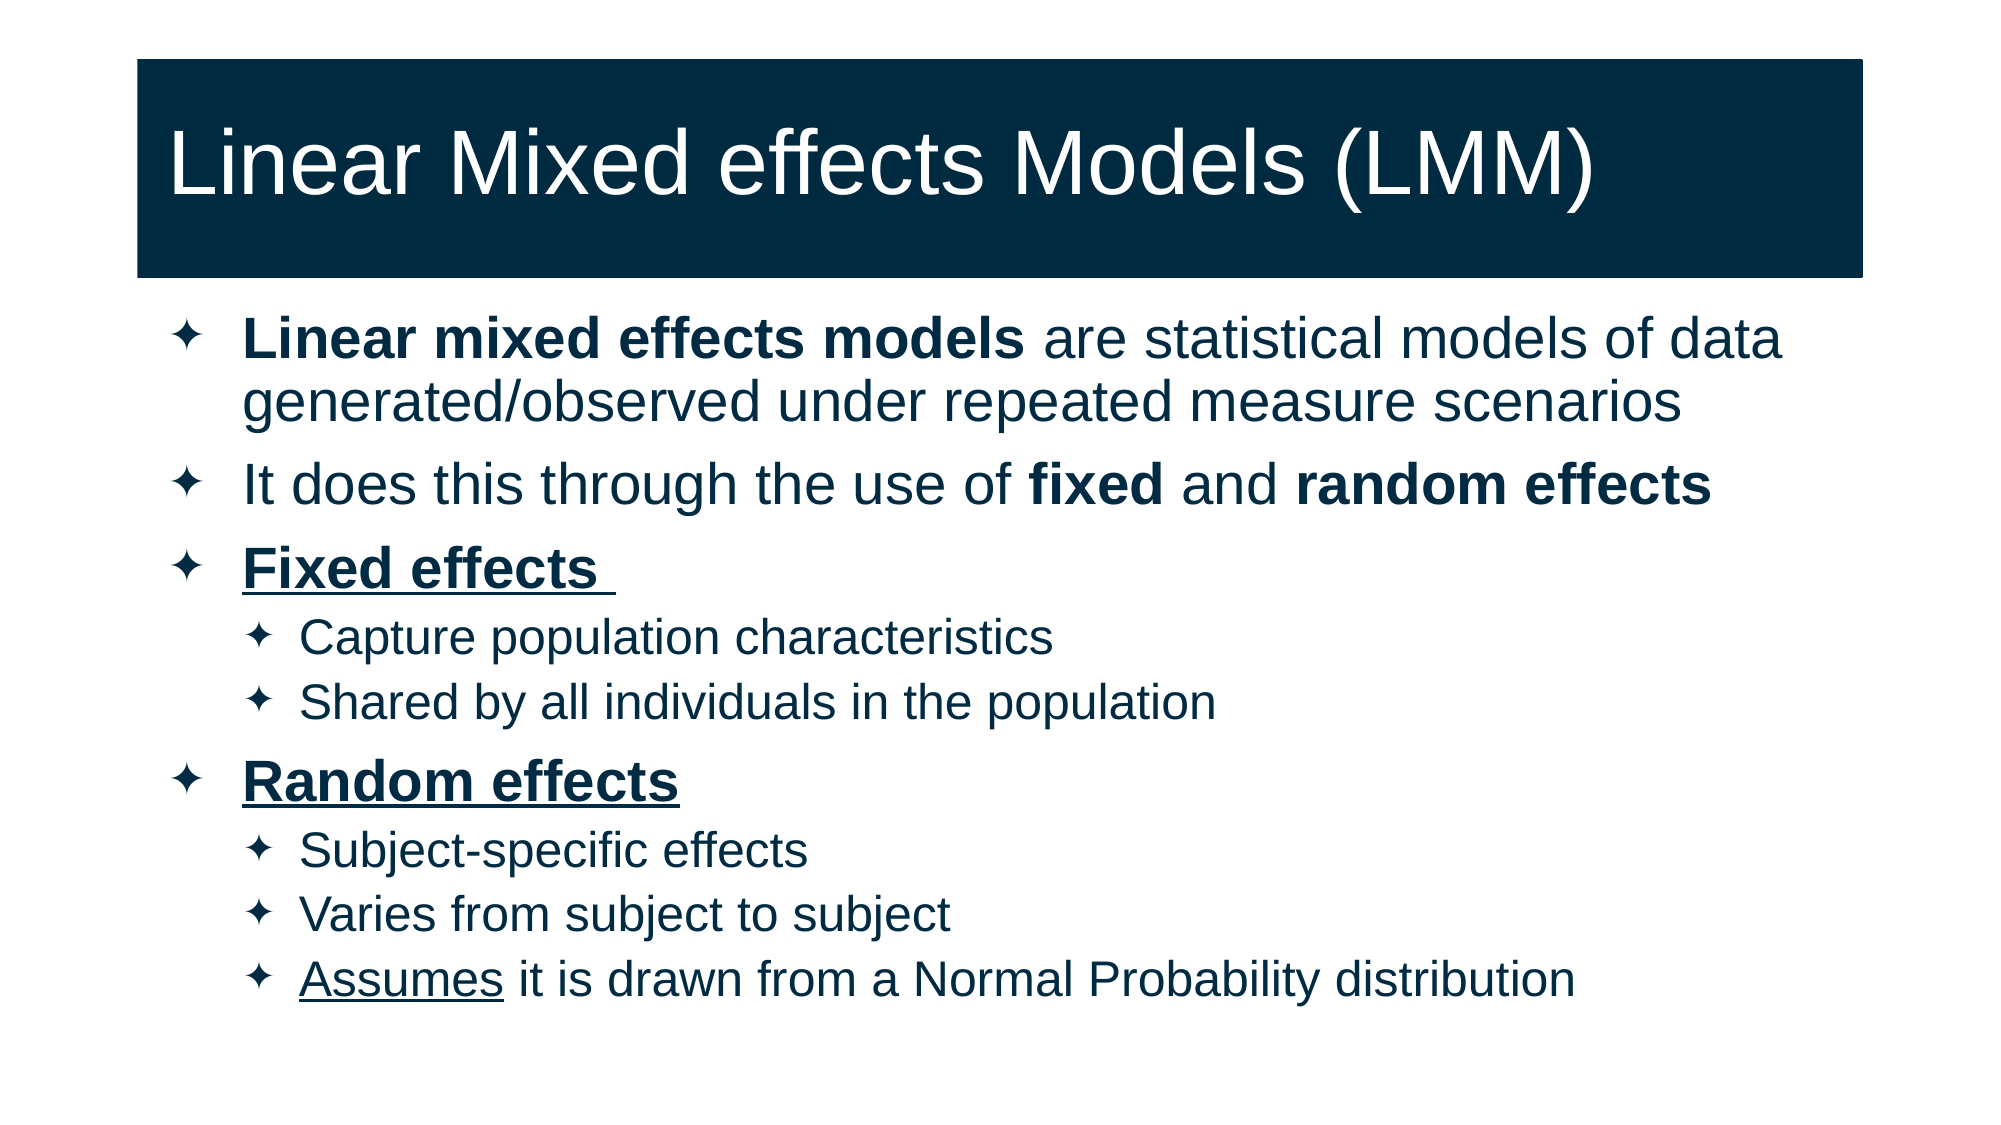

# Linear Mixed effects Models (LMM)
Linear mixed effects models are statistical models of data generated/observed under repeated measure scenarios
It does this through the use of fixed and random effects
Fixed effects
Capture population characteristics
Shared by all individuals in the population
Random effects
Subject-specific effects
Varies from subject to subject
Assumes it is drawn from a Normal Probability distribution